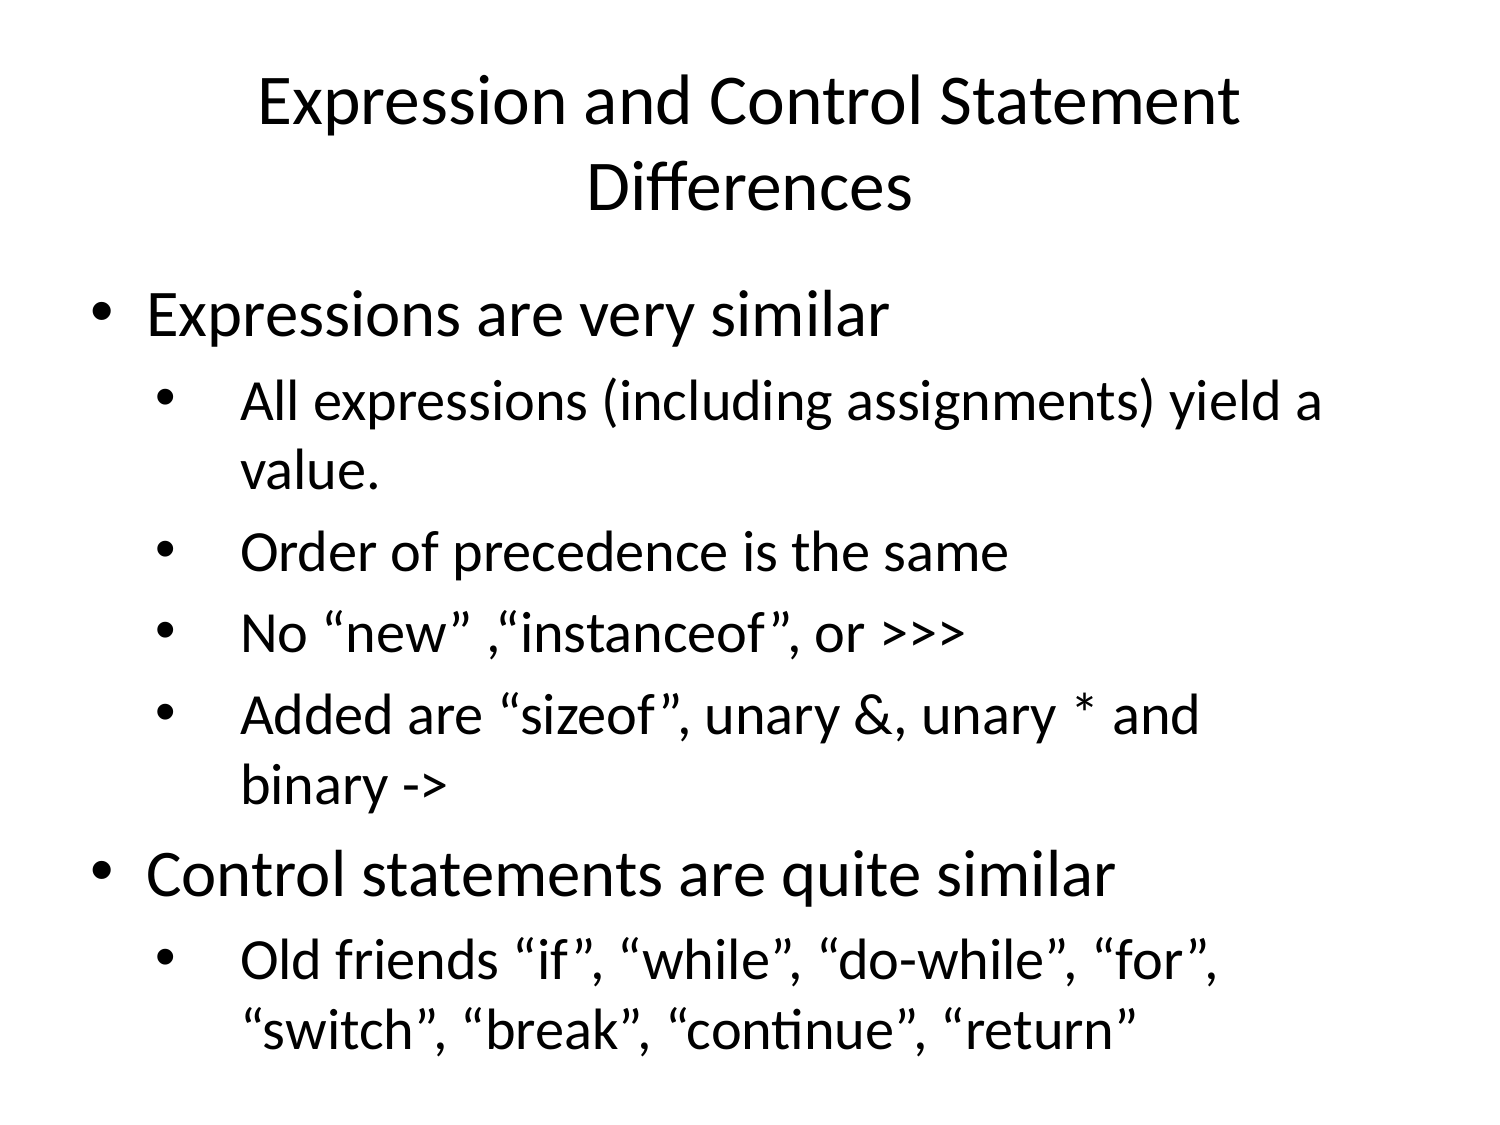

# Expression and Control Statement Differences
Expressions are very similar
All expressions (including assignments) yield a value.
Order of precedence is the same
No “new” ,“instanceof”, or >>>
Added are “sizeof”, unary &, unary * and
binary ->
Control statements are quite similar
Old friends “if”, “while”, “do-while”, “for”, “switch”, “break”, “continue”, “return”